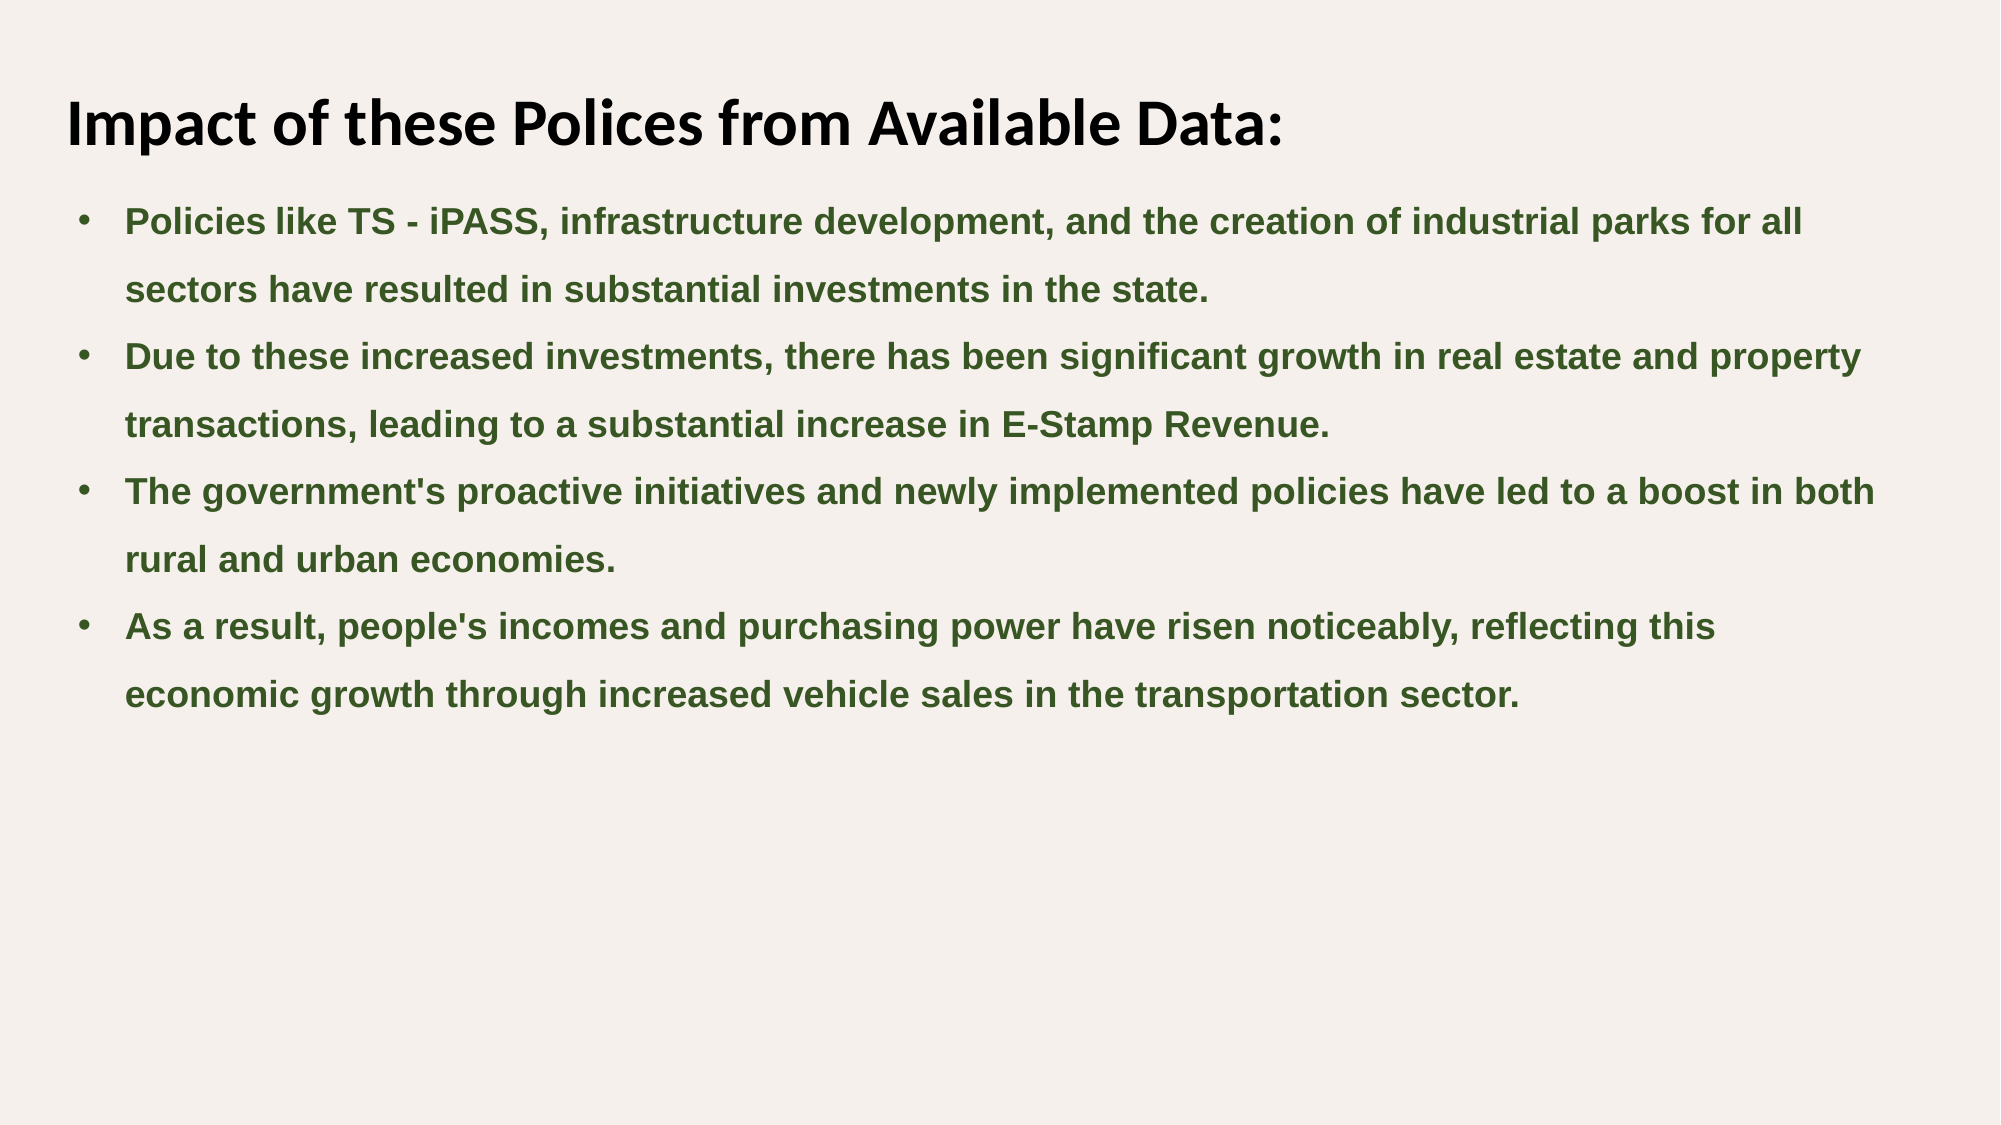

Impact of these Polices from Available Data:
Policies like TS - iPASS, infrastructure development, and the creation of industrial parks for all sectors have resulted in substantial investments in the state.
Due to these increased investments, there has been significant growth in real estate and property transactions, leading to a substantial increase in E-Stamp Revenue.
The government's proactive initiatives and newly implemented policies have led to a boost in both rural and urban economies.
As a result, people's incomes and purchasing power have risen noticeably, reflecting this economic growth through increased vehicle sales in the transportation sector.